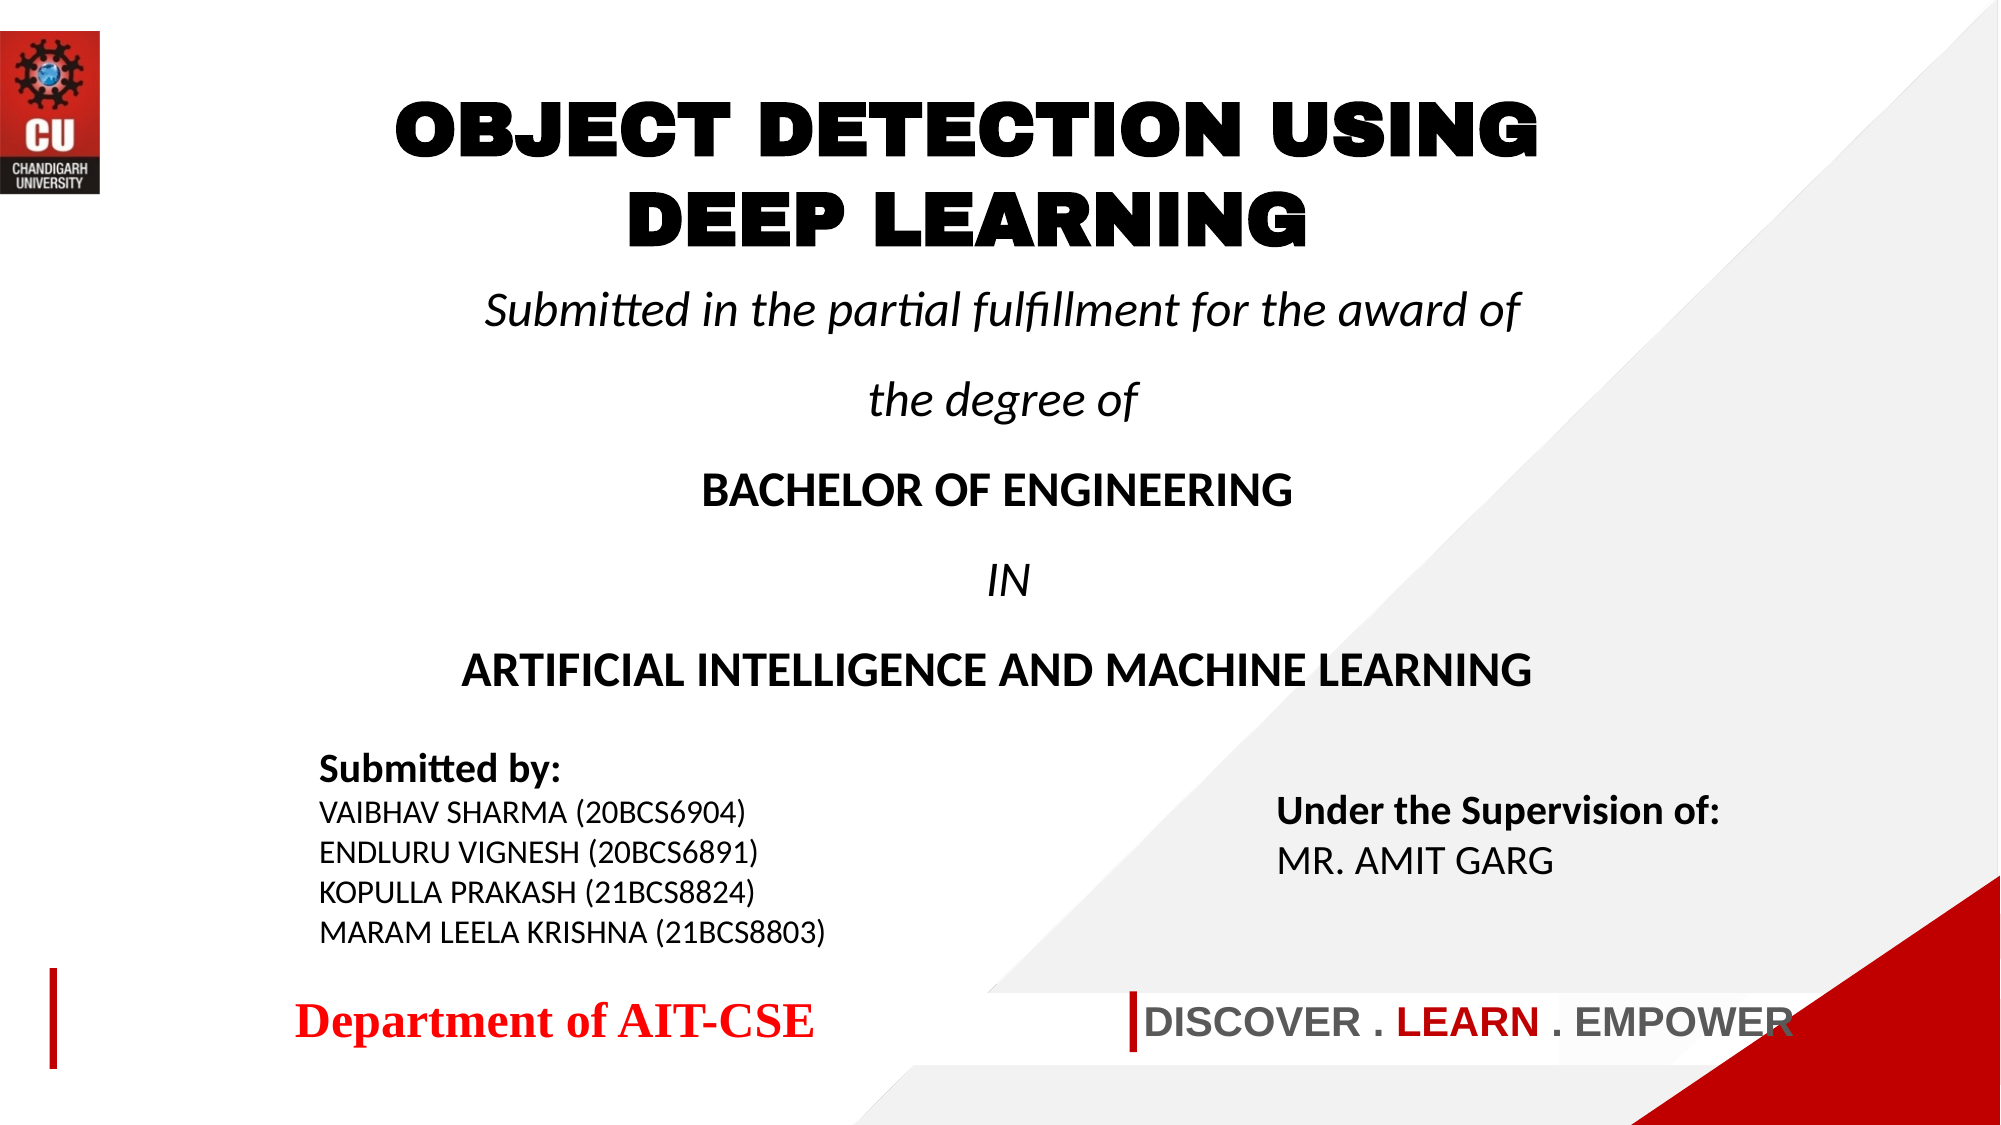

OBJECT DETECTION USING DEEP LEARNING
Submitted in the partial fulfillment for the award of the degree of
BACHELOR OF ENGINEERING
 IN
ARTIFICIAL INTELLIGENCE AND MACHINE LEARNING
Submitted by:
VAIBHAV SHARMA (20BCS6904)
ENDLURU VIGNESH (20BCS6891)
KOPULLA PRAKASH (21BCS8824)
MARAM LEELA KRISHNA (21BCS8803)

Under the Supervision of:
MR. AMIT GARG

Department of AIT-CSE
DISCOVER . LEARN . EMPOWER

1